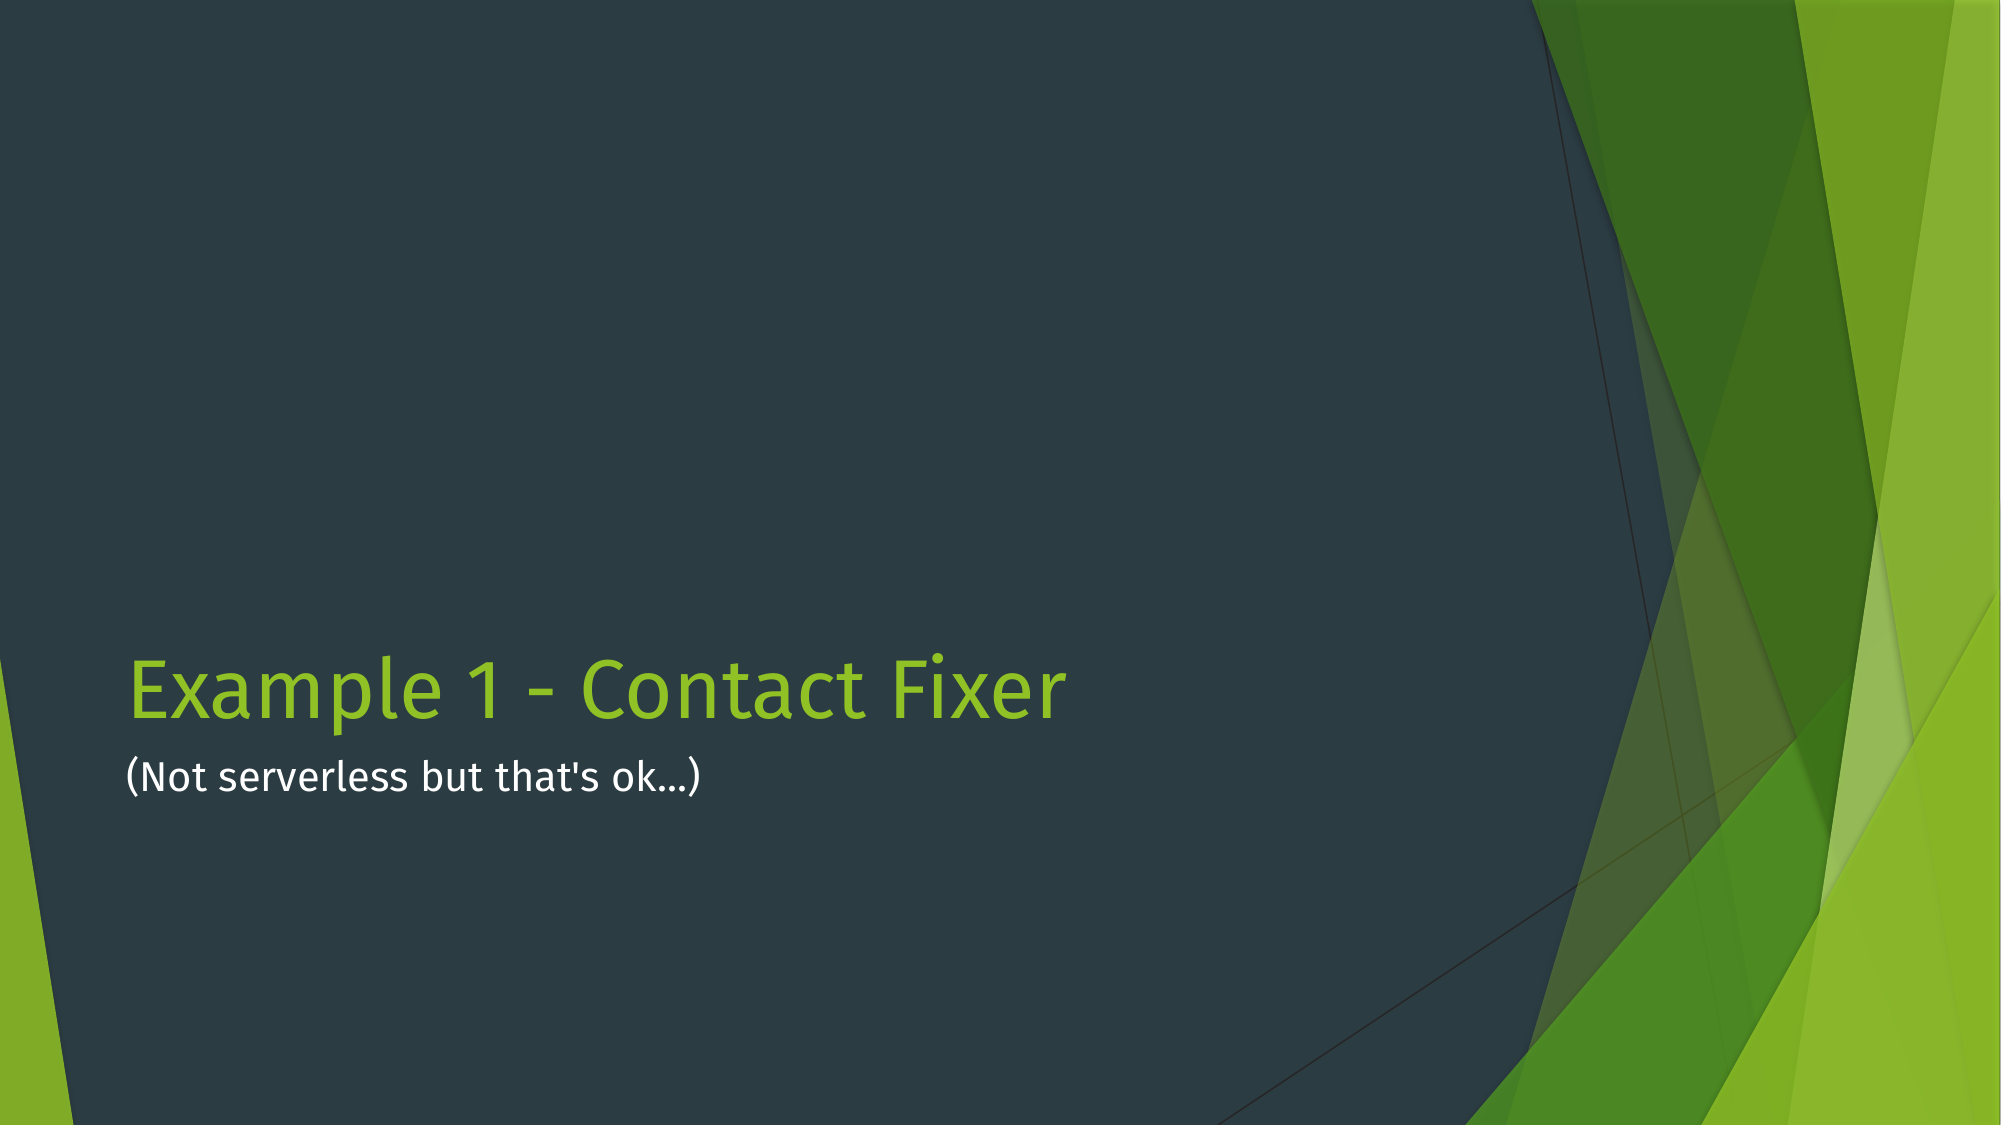

# Example 1 - Contact Fixer
(Not serverless but that's ok...)